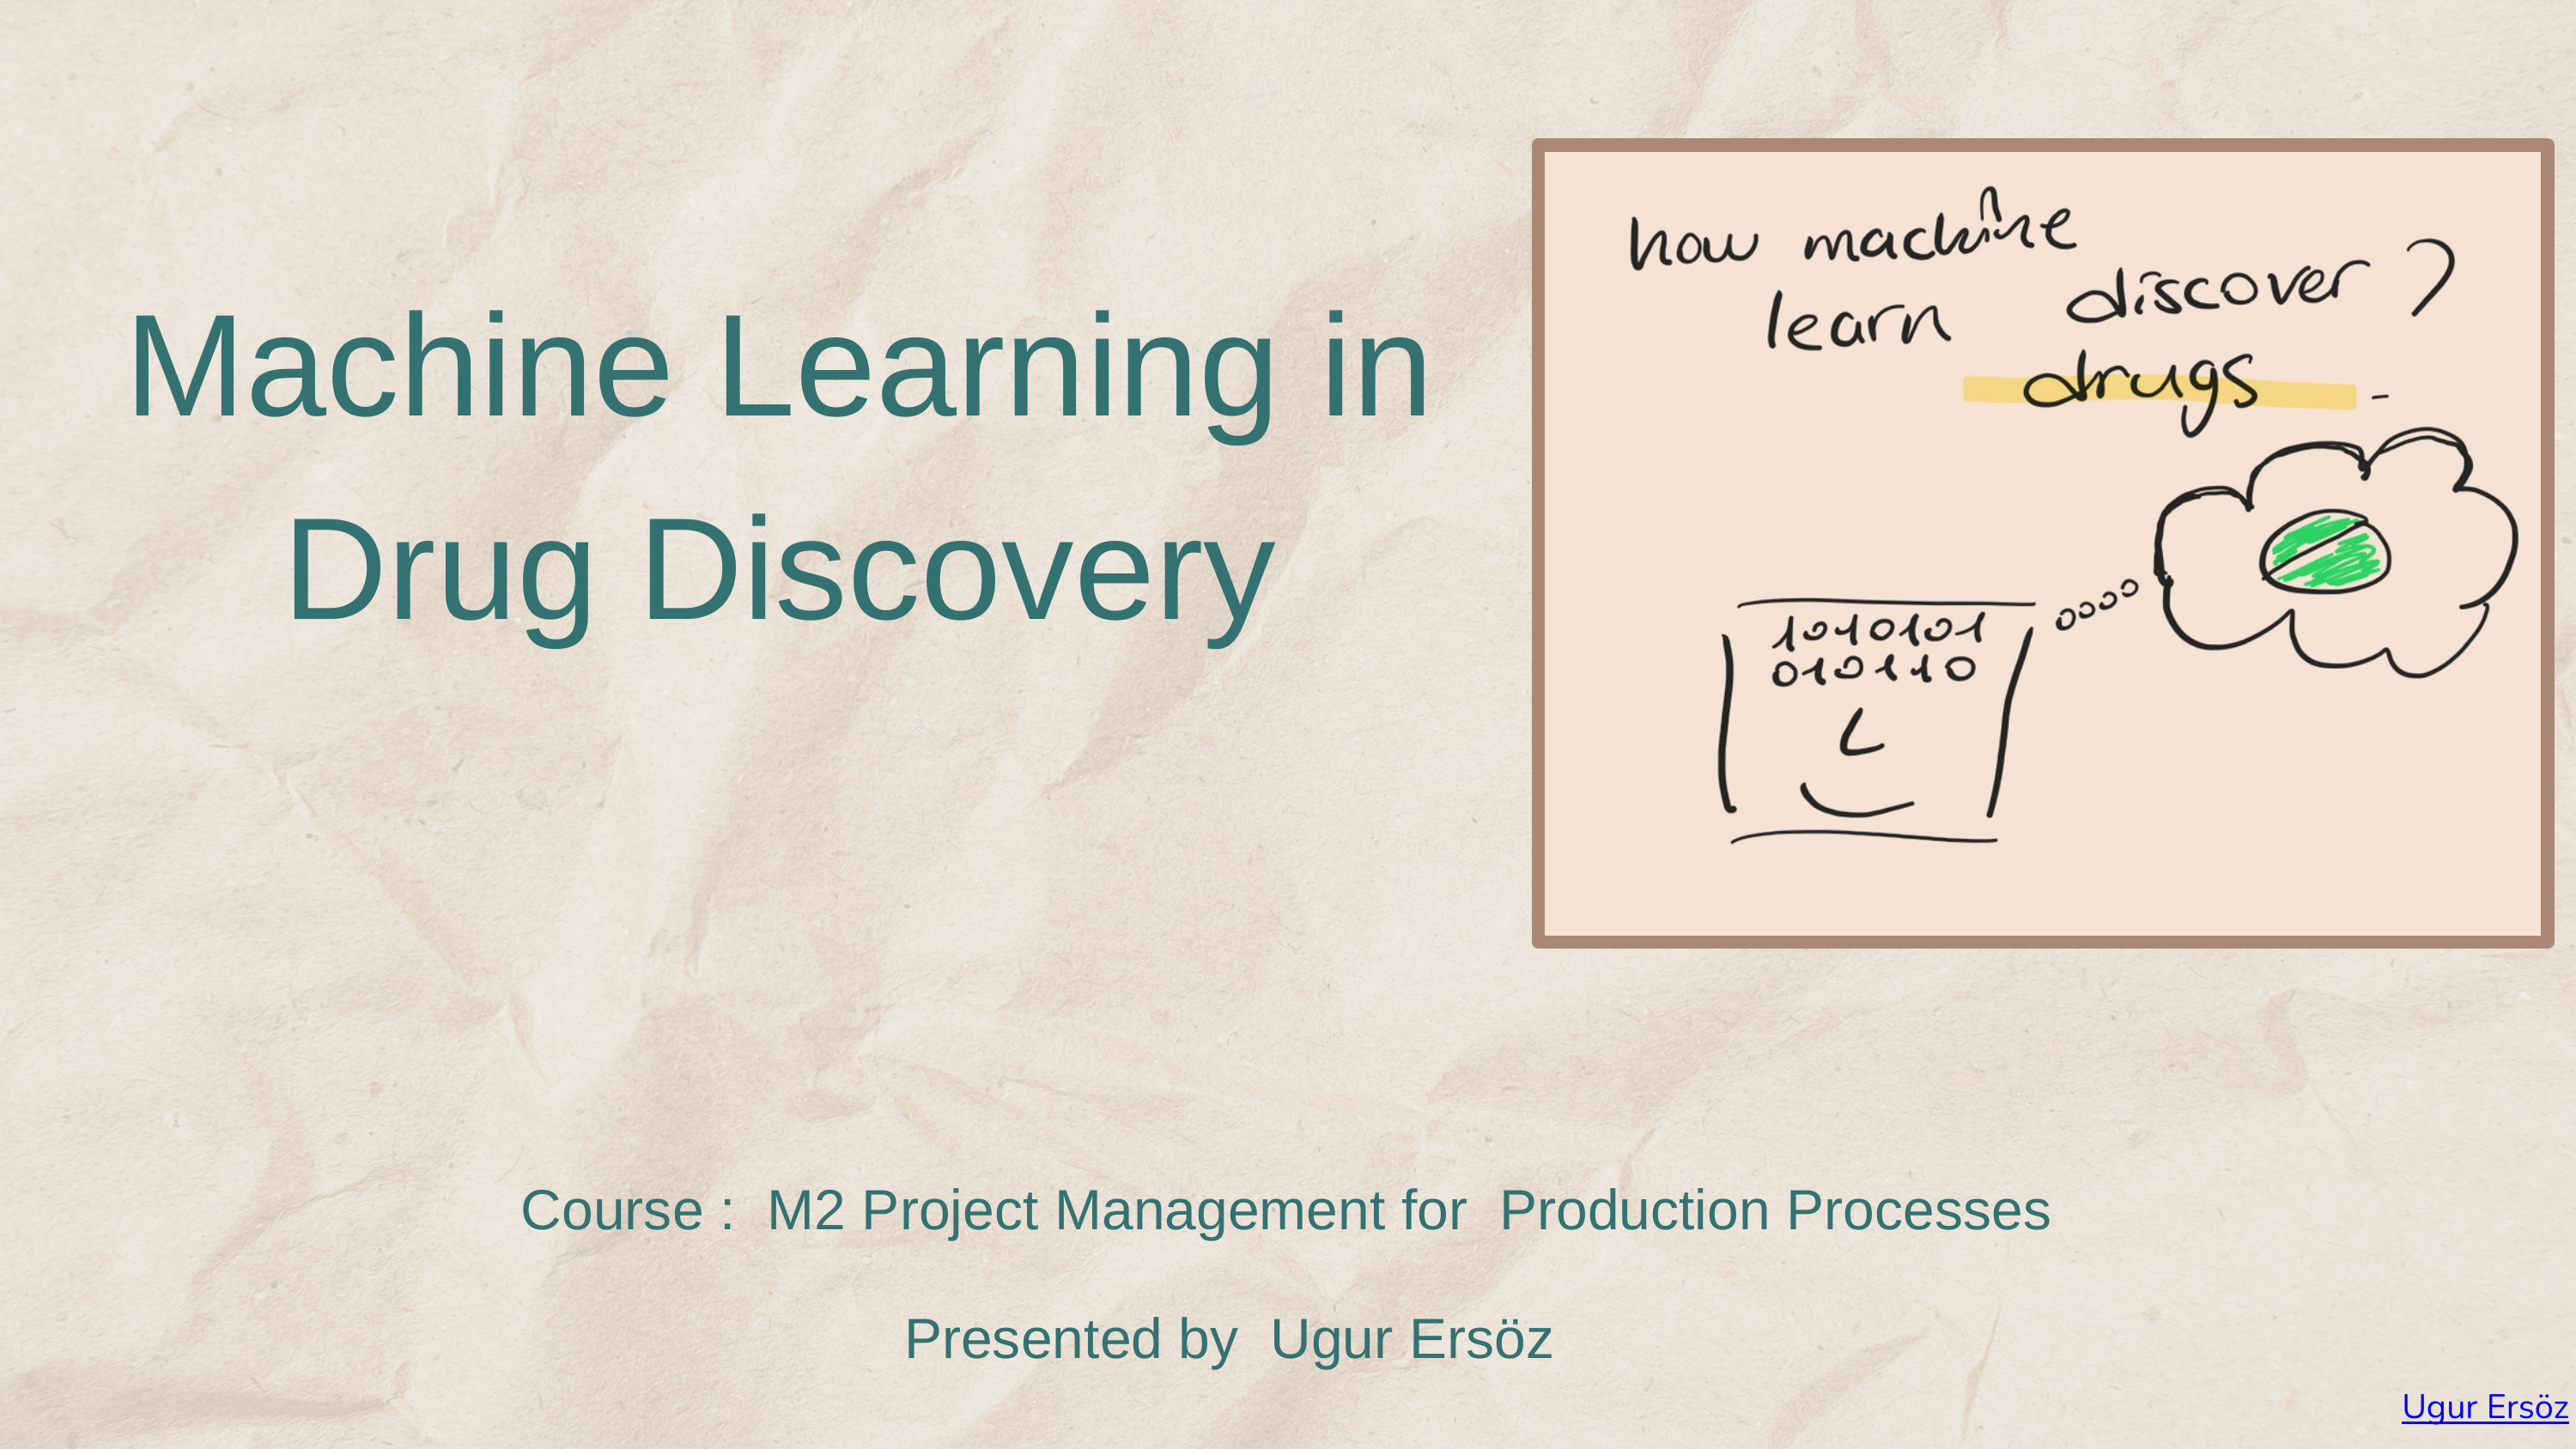

Machine Learning in Drug Discovery
Course :  M2 Project Management for  Production Processes

Presented by  Ugur Ersöz

Ugur Ersöz